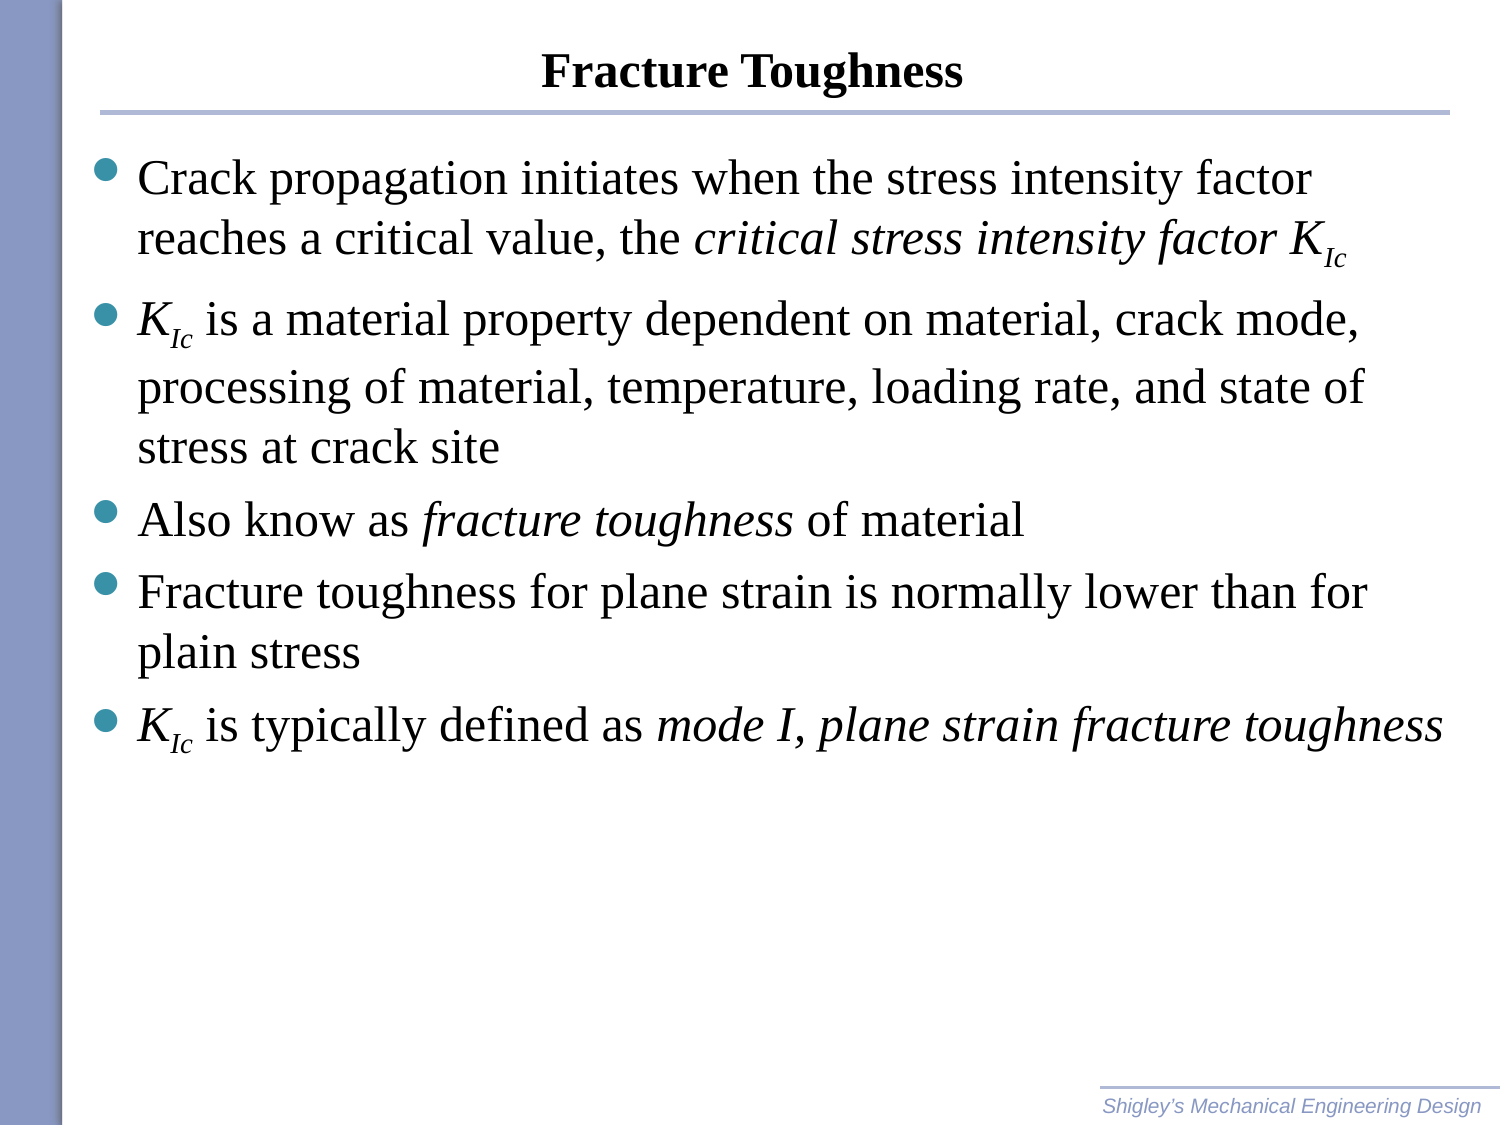

# Fracture Toughness
Crack propagation initiates when the stress intensity factor reaches a critical value, the critical stress intensity factor KIc
KIc is a material property dependent on material, crack mode, processing of material, temperature, loading rate, and state of stress at crack site
Also know as fracture toughness of material
Fracture toughness for plane strain is normally lower than for plain stress
KIc is typically defined as mode I, plane strain fracture toughness

Shigley’s Mechanical Engineering Design